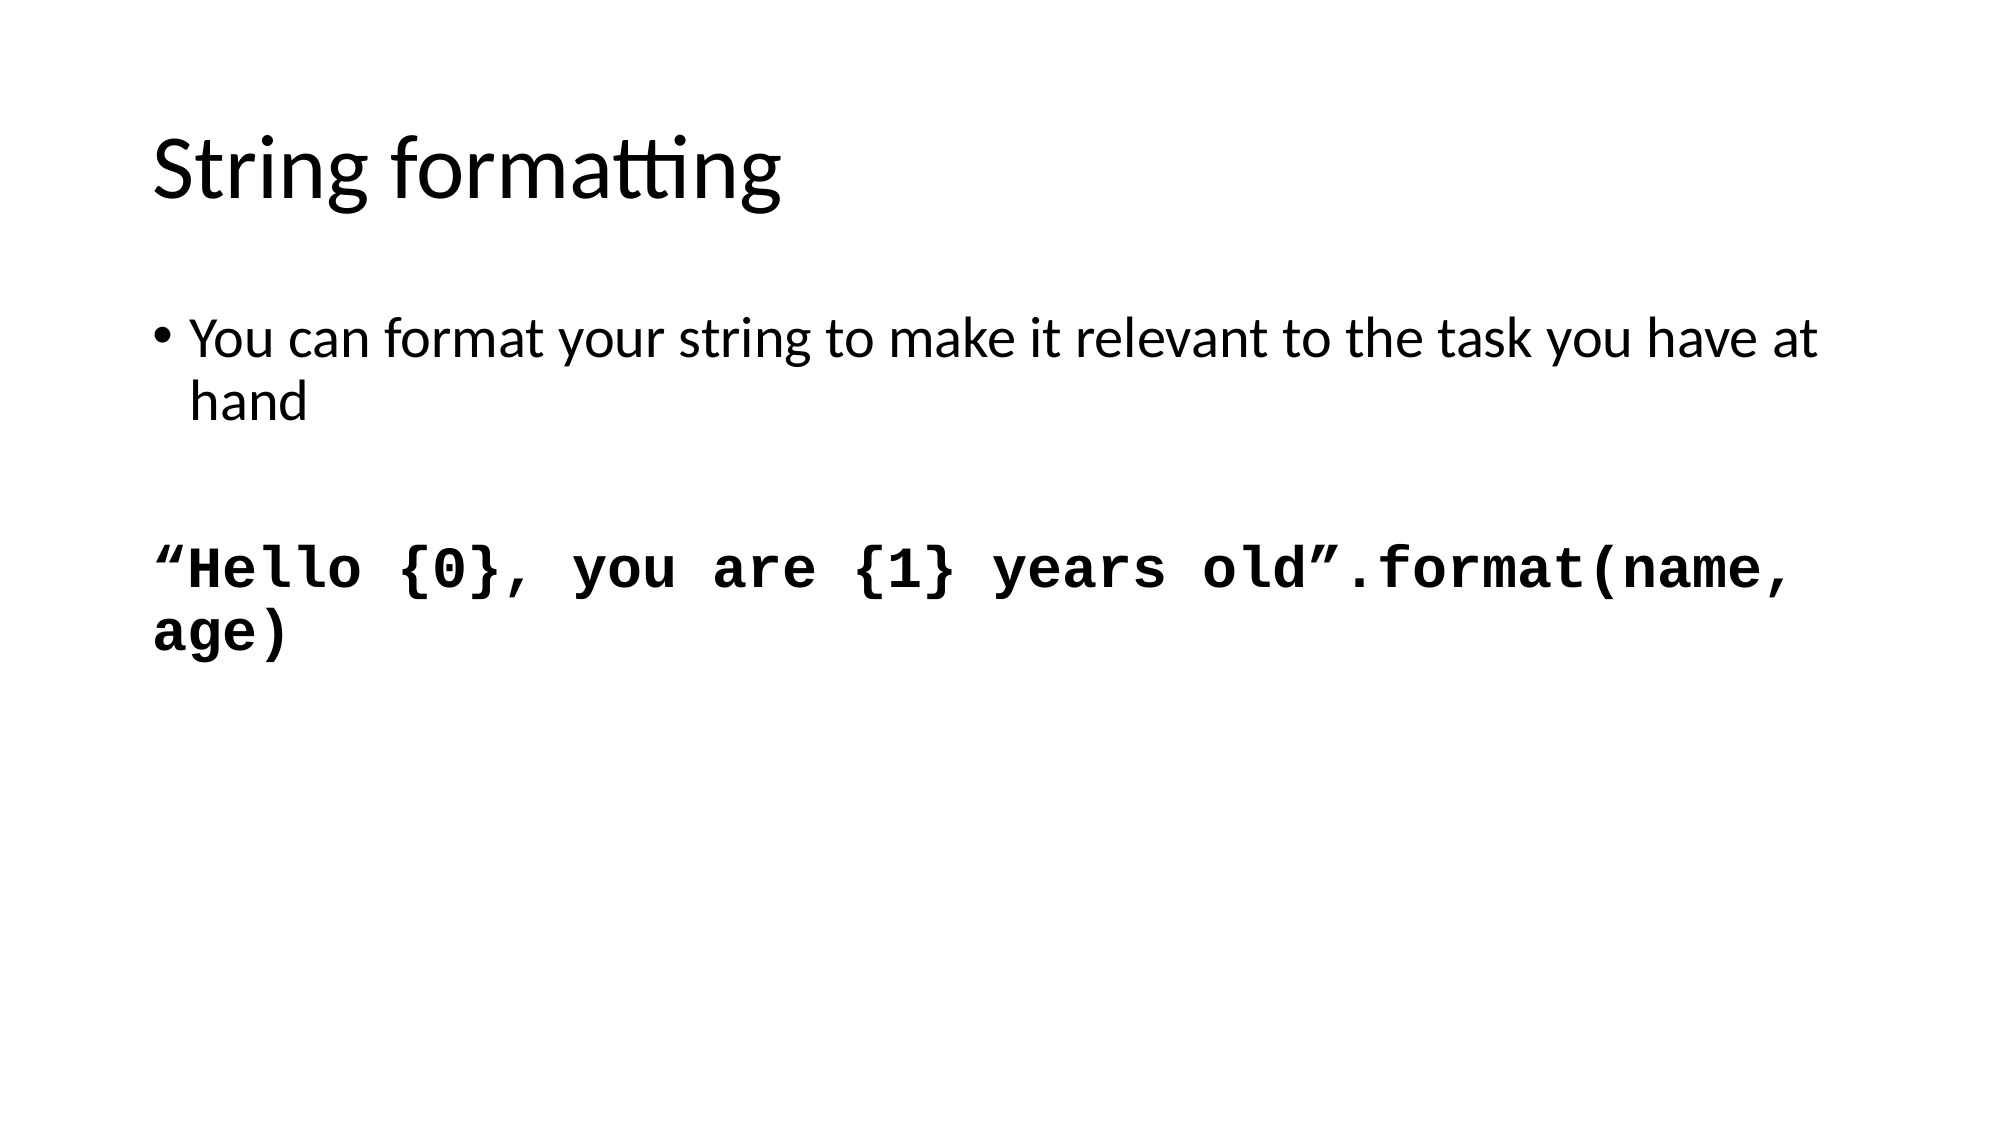

# String formatting
You can format your string to make it relevant to the task you have at hand

“Hello {0}, you are {1} years old”.format(name, age)